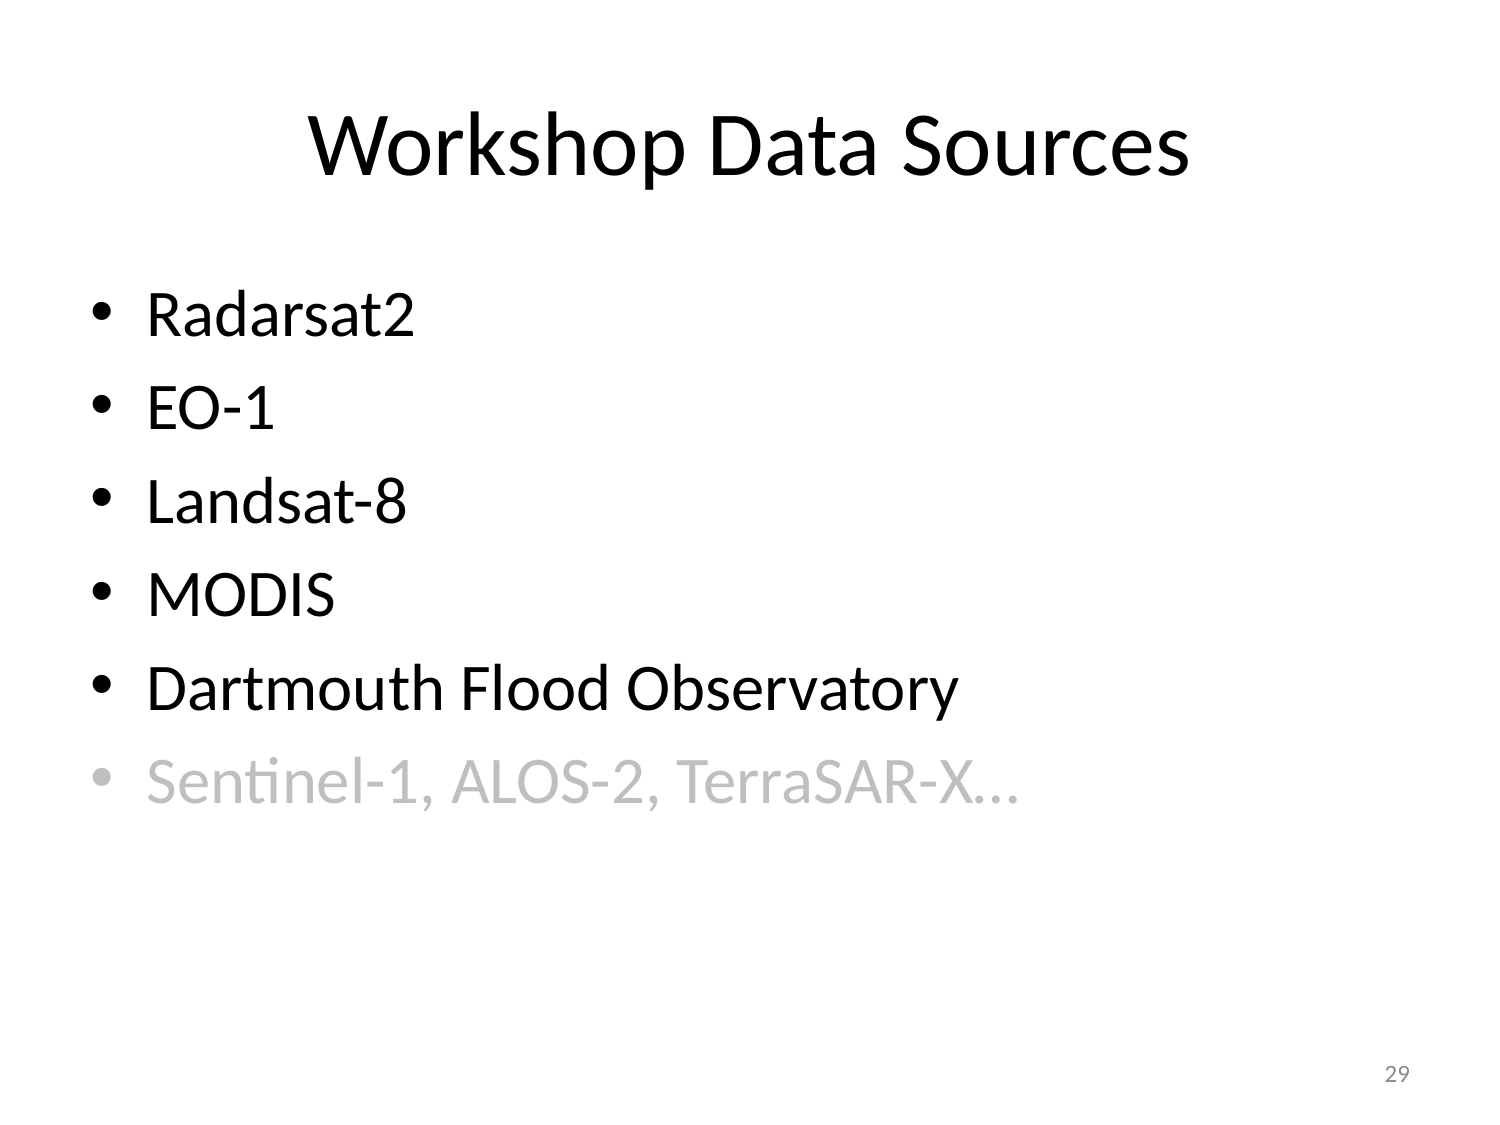

# Workshop Data Sources
Radarsat2
EO-1
Landsat-8
MODIS
Dartmouth Flood Observatory
Sentinel-1, ALOS-2, TerraSAR-X…
29